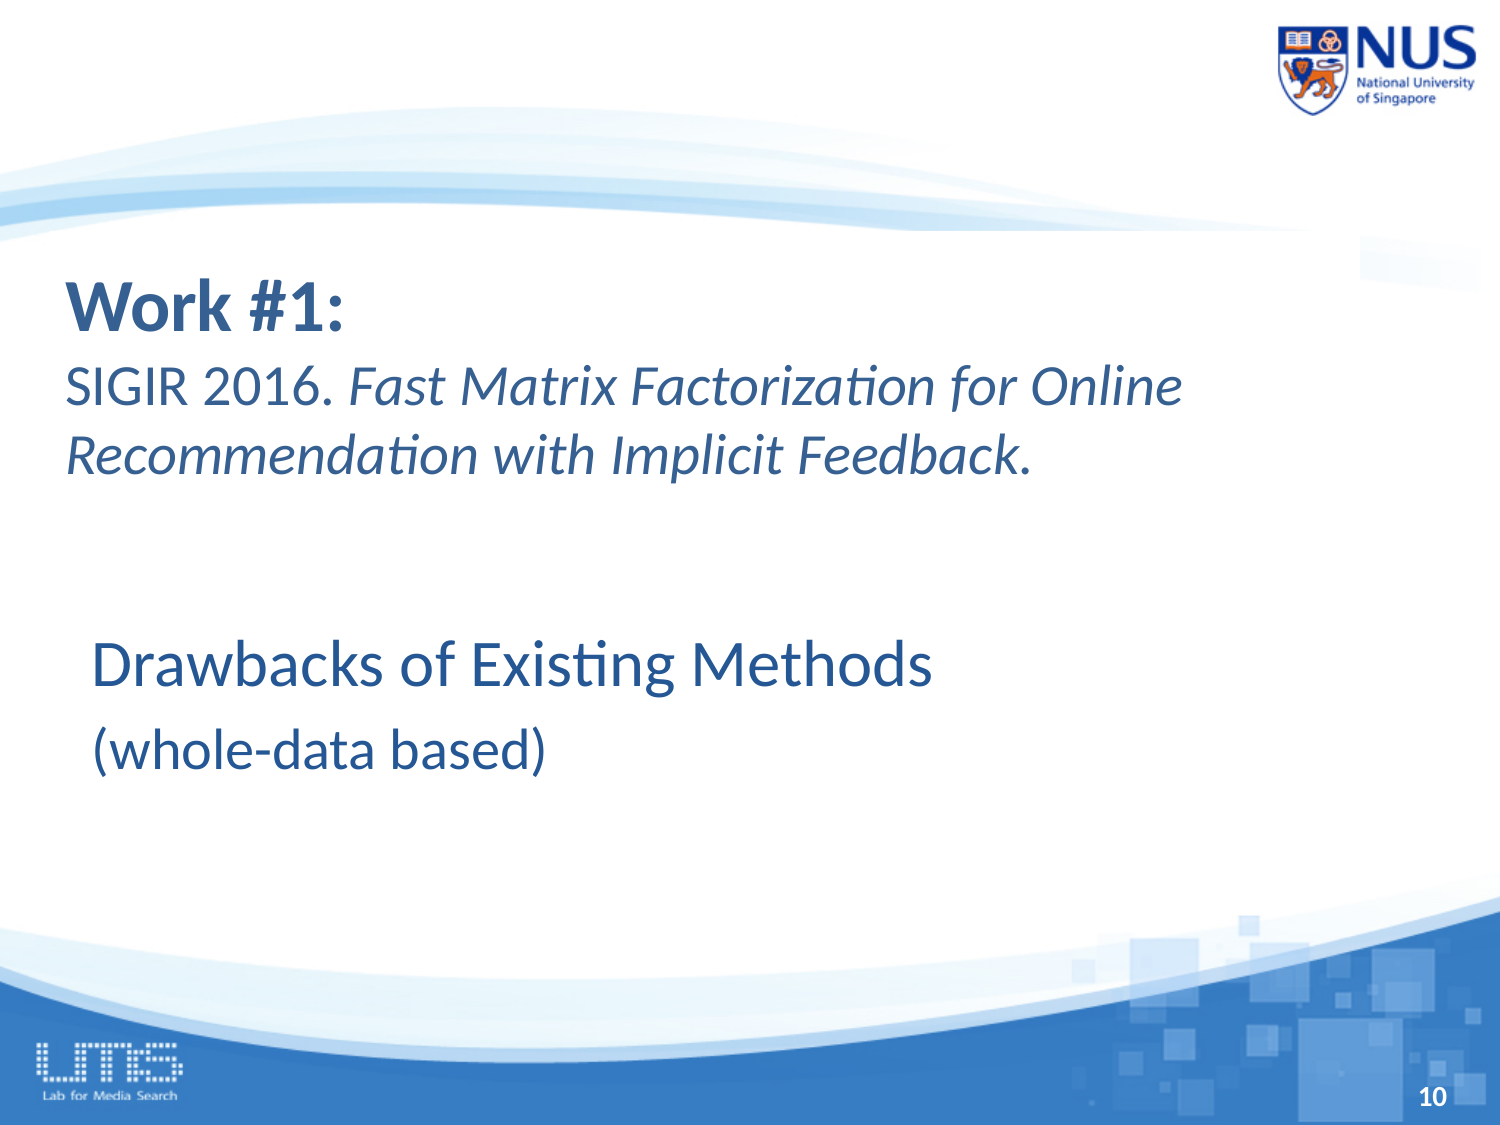

# Work #1: SIGIR 2016. Fast Matrix Factorization for Online Recommendation with Implicit Feedback.

Drawbacks of Existing Methods
(whole-data based)
10